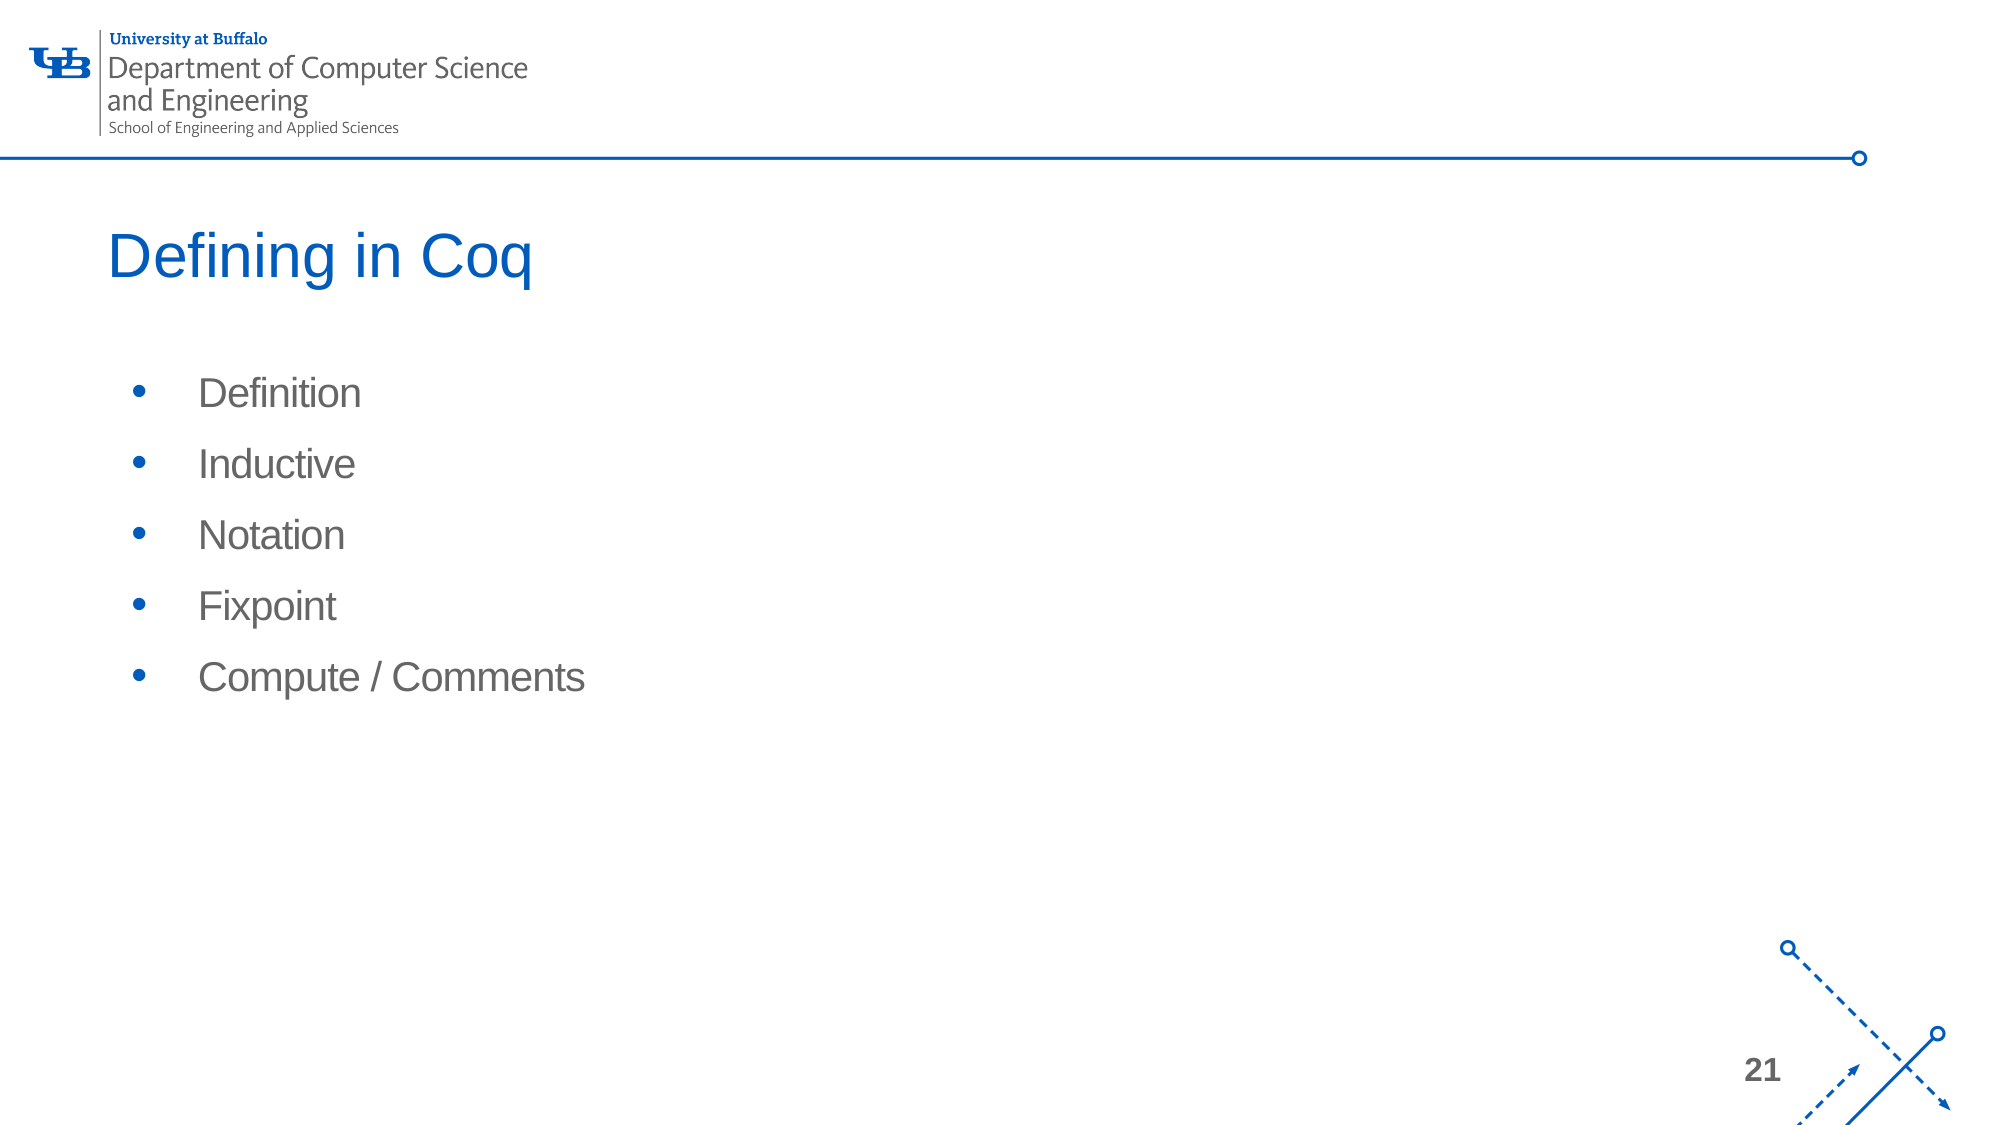

# Defining in Coq
Definition
Inductive
Notation
Fixpoint
Compute / Comments